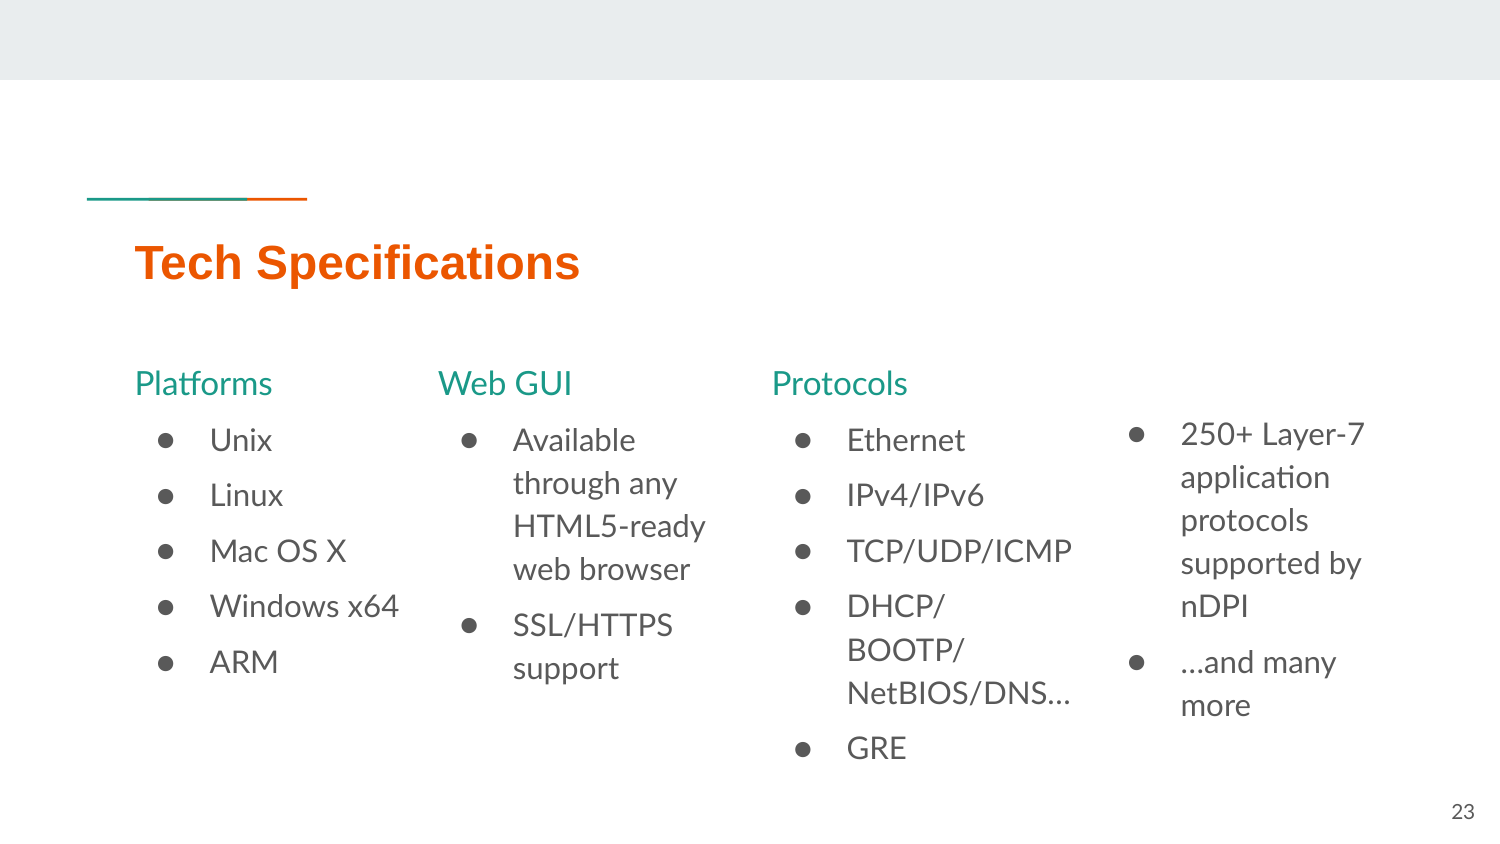

# Tech Specifications
Platforms
Unix
Linux
Mac OS X
Windows x64
ARM
Web GUI
Available through any HTML5-ready web browser
SSL/HTTPS support
Protocols
Ethernet
IPv4/IPv6
TCP/UDP/ICMP
DHCP/BOOTP/NetBIOS/DNS…
GRE

250+ Layer-7  application protocols supported by nDPI
…and many more
23